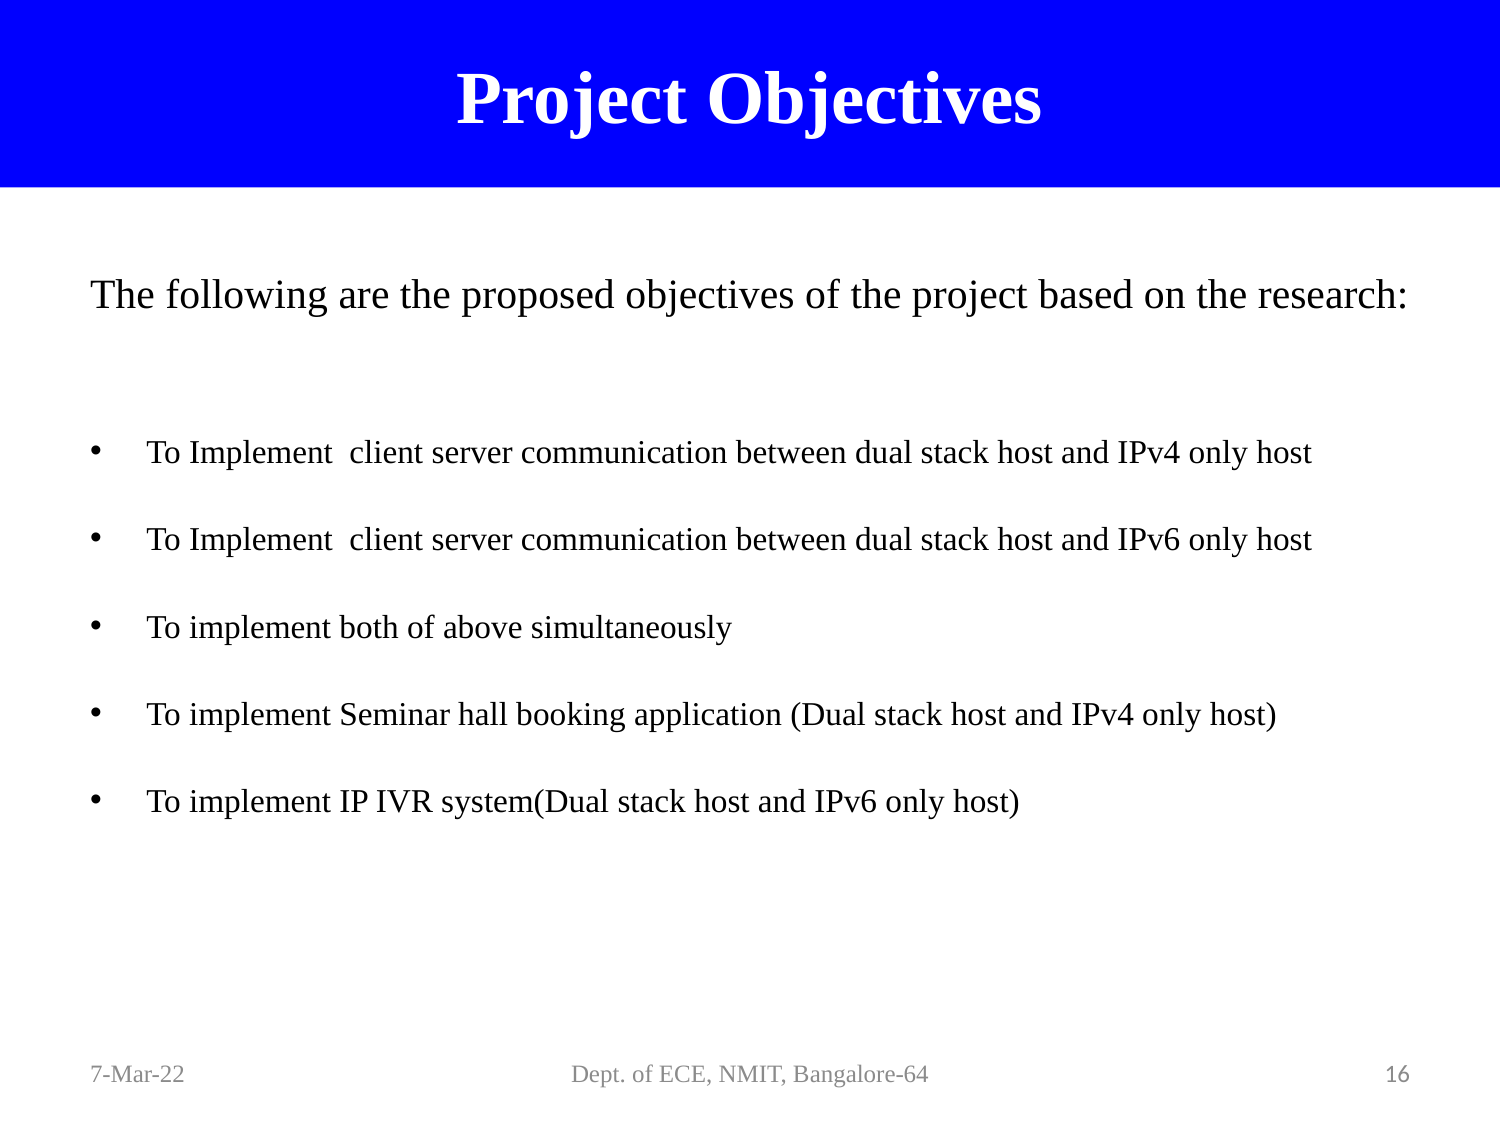

# Project Objectives
The following are the proposed objectives of the project based on the research:

To Implement  client server communication between dual stack host and IPv4 only host
To Implement  client server communication between dual stack host and IPv6 only host
To implement both of above simultaneously
To implement Seminar hall booking application (Dual stack host and IPv4 only host)
To implement IP IVR system(Dual stack host and IPv6 only host)
7-Mar-22
Dept. of ECE, NMIT, Bangalore-64
16